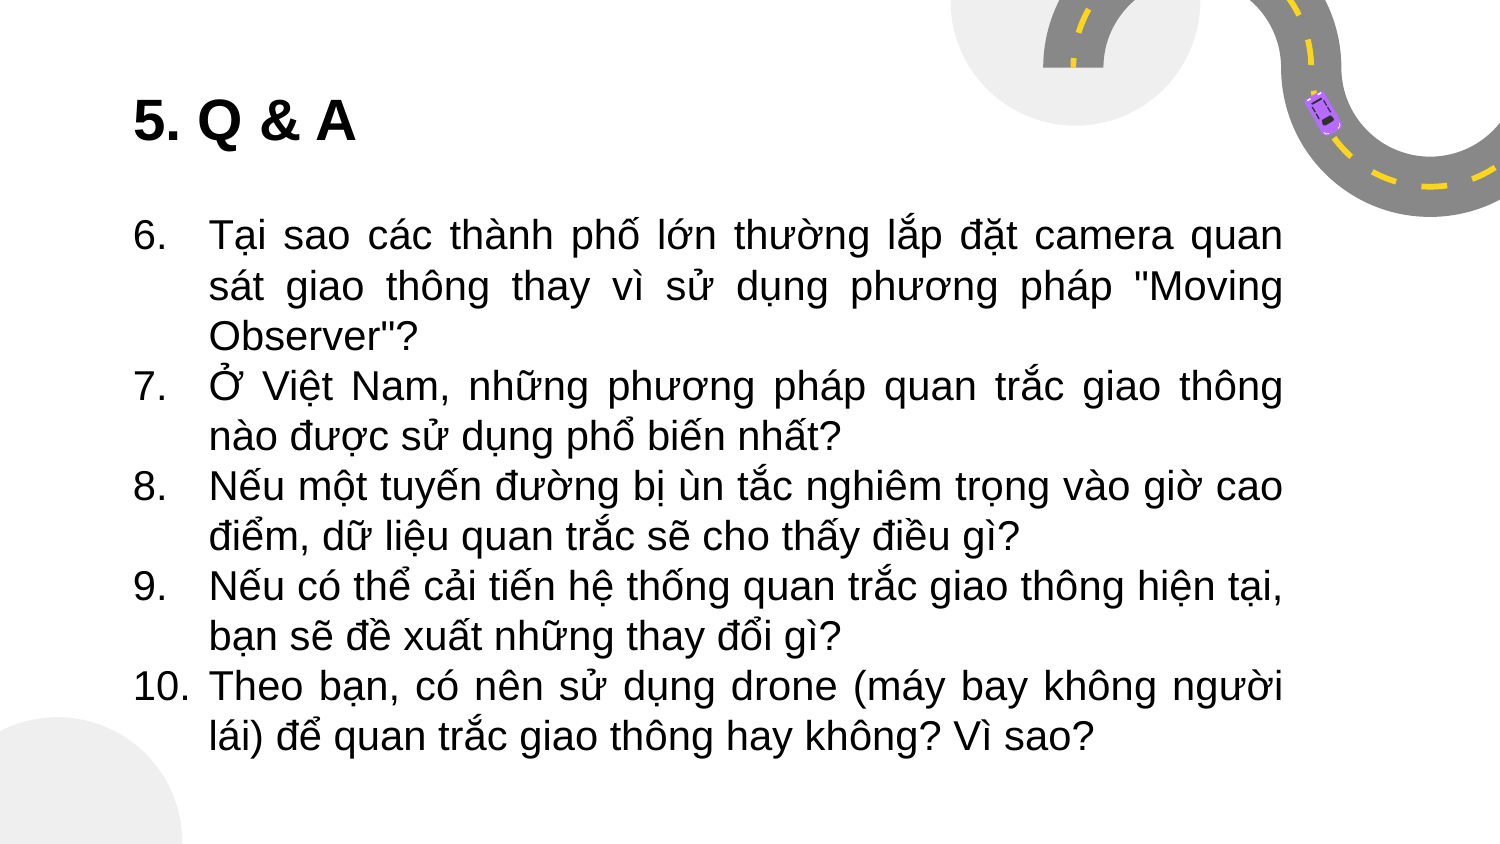

# 5. Q & A
Tại sao các thành phố lớn thường lắp đặt camera quan sát giao thông thay vì sử dụng phương pháp "Moving Observer"?
Ở Việt Nam, những phương pháp quan trắc giao thông nào được sử dụng phổ biến nhất?
Nếu một tuyến đường bị ùn tắc nghiêm trọng vào giờ cao điểm, dữ liệu quan trắc sẽ cho thấy điều gì?
Nếu có thể cải tiến hệ thống quan trắc giao thông hiện tại, bạn sẽ đề xuất những thay đổi gì?
Theo bạn, có nên sử dụng drone (máy bay không người lái) để quan trắc giao thông hay không? Vì sao?